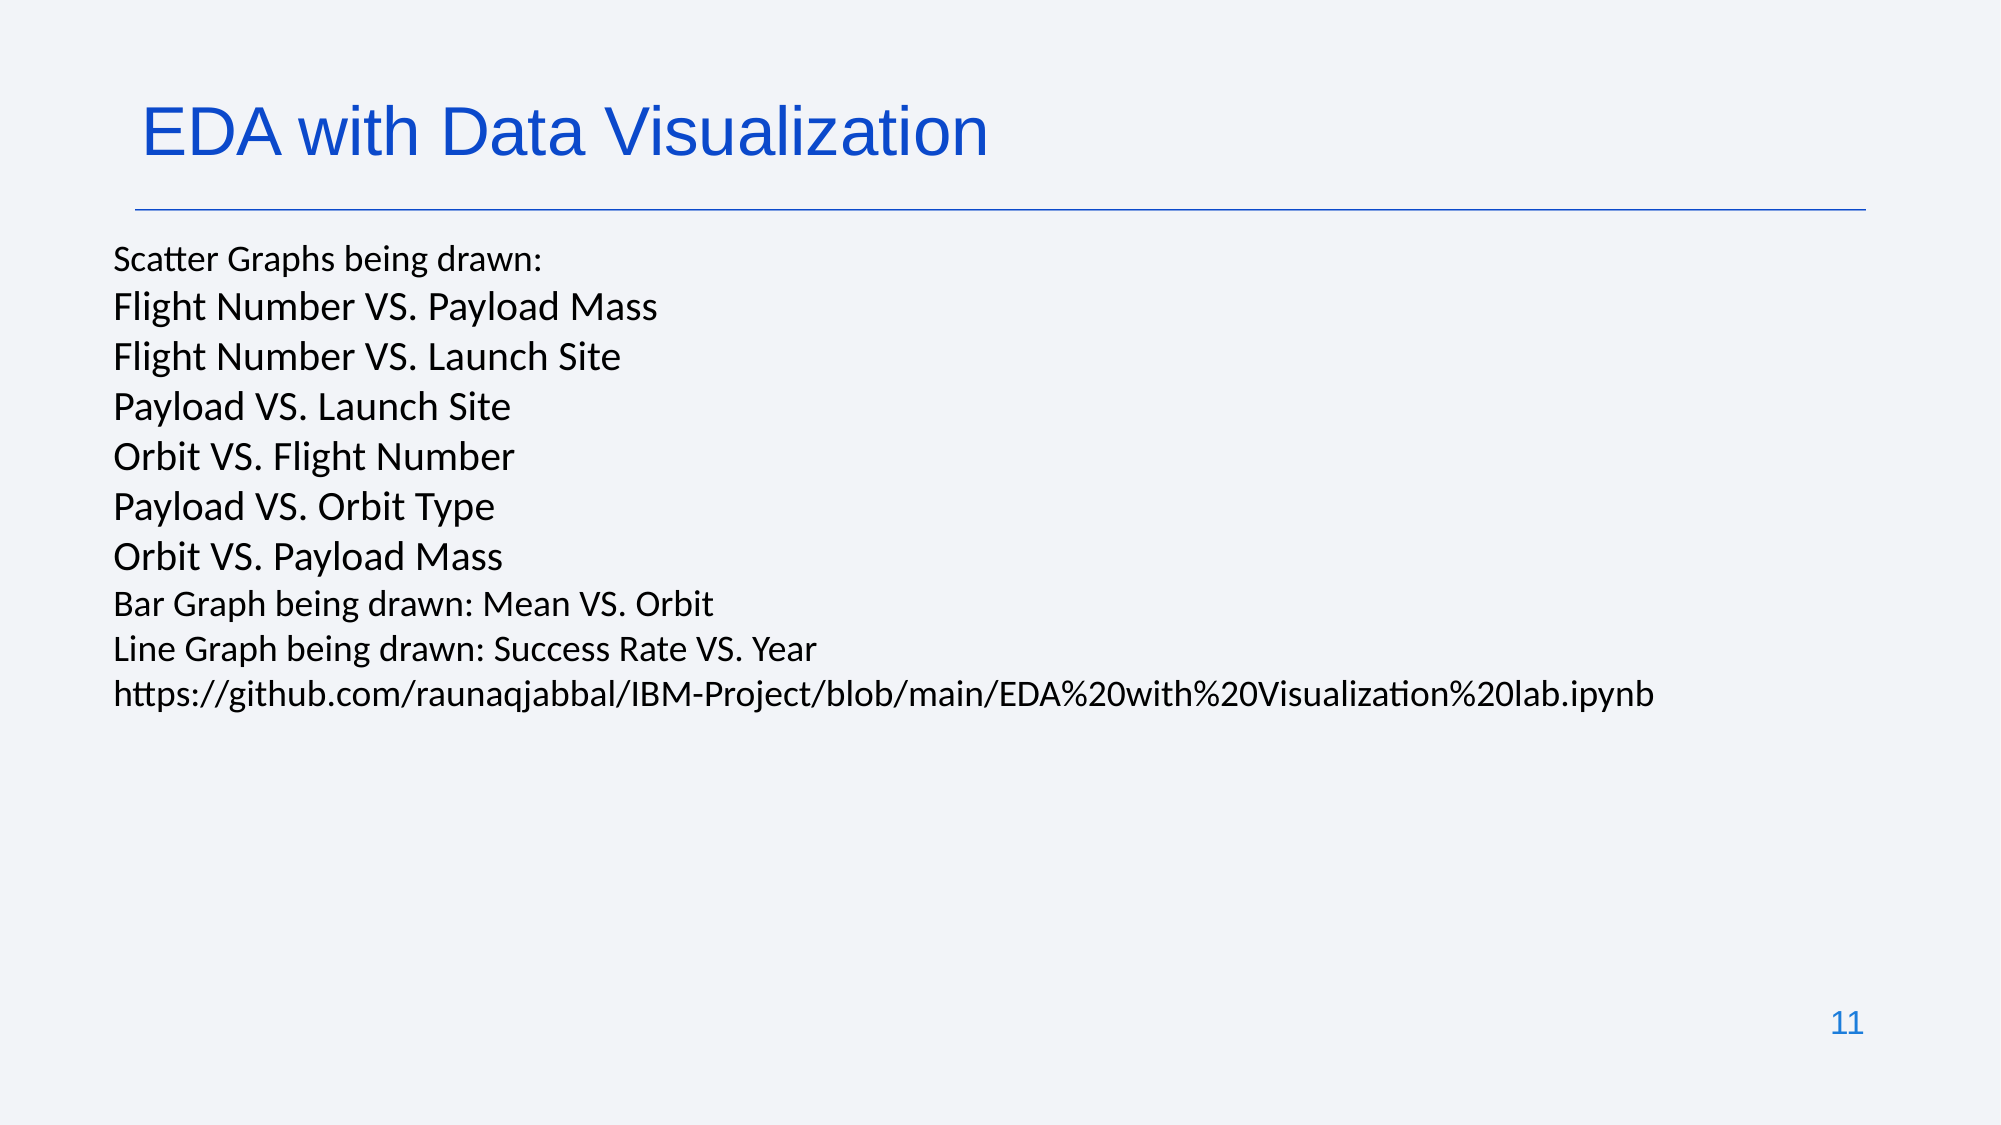

EDA with Data Visualization
Scatter Graphs being drawn:
Flight Number VS. Payload Mass
Flight Number VS. Launch Site
Payload VS. Launch Site
Orbit VS. Flight Number
Payload VS. Orbit Type
Orbit VS. Payload Mass
Bar Graph being drawn: Mean VS. Orbit
Line Graph being drawn: Success Rate VS. Year
https://github.com/raunaqjabbal/IBM-Project/blob/main/EDA%20with%20Visualization%20lab.ipynb
11